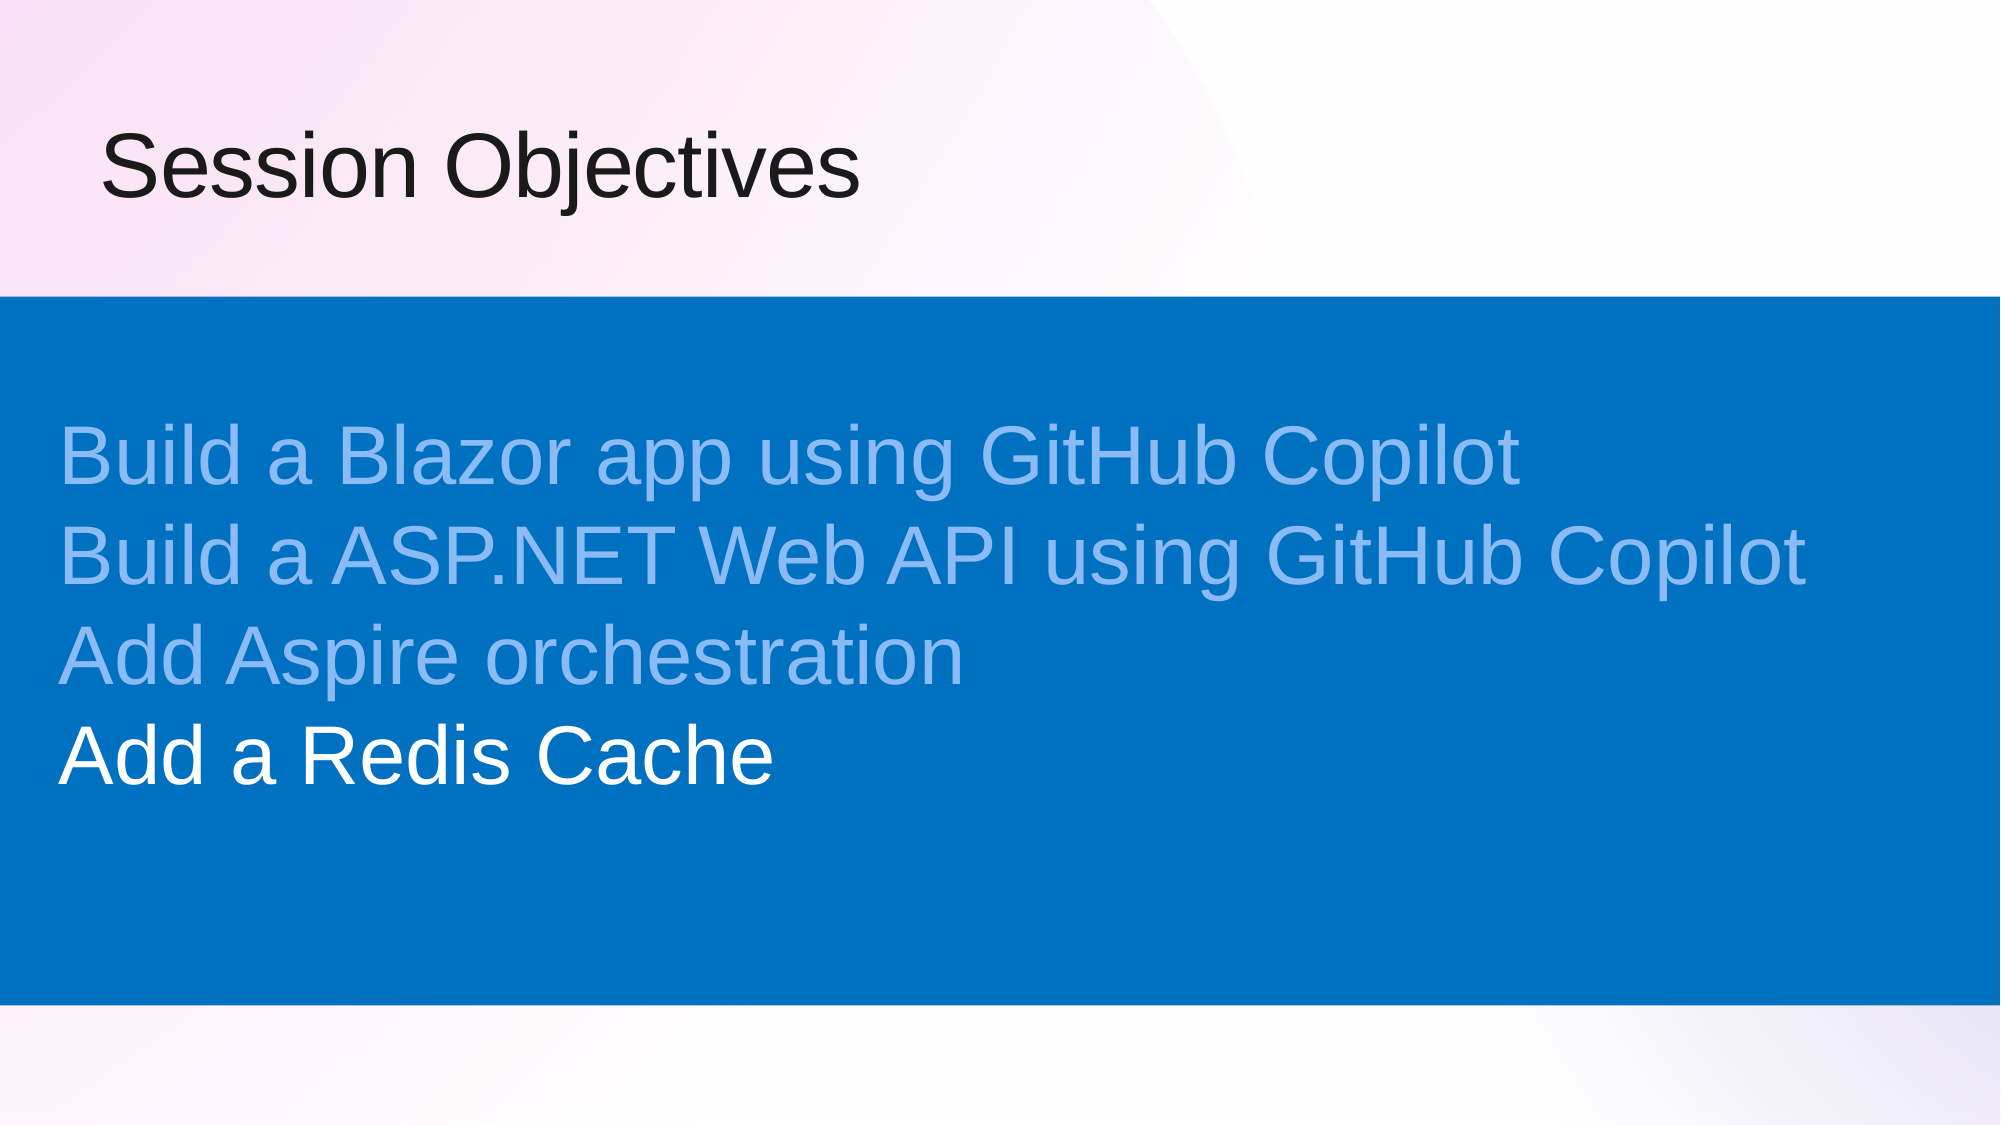

# Session Objectives
Build a Blazor app using GitHub Copilot
Build a ASP.NET Web API using GitHub Copilot
Add Aspire orchestration
Add a Redis Cache